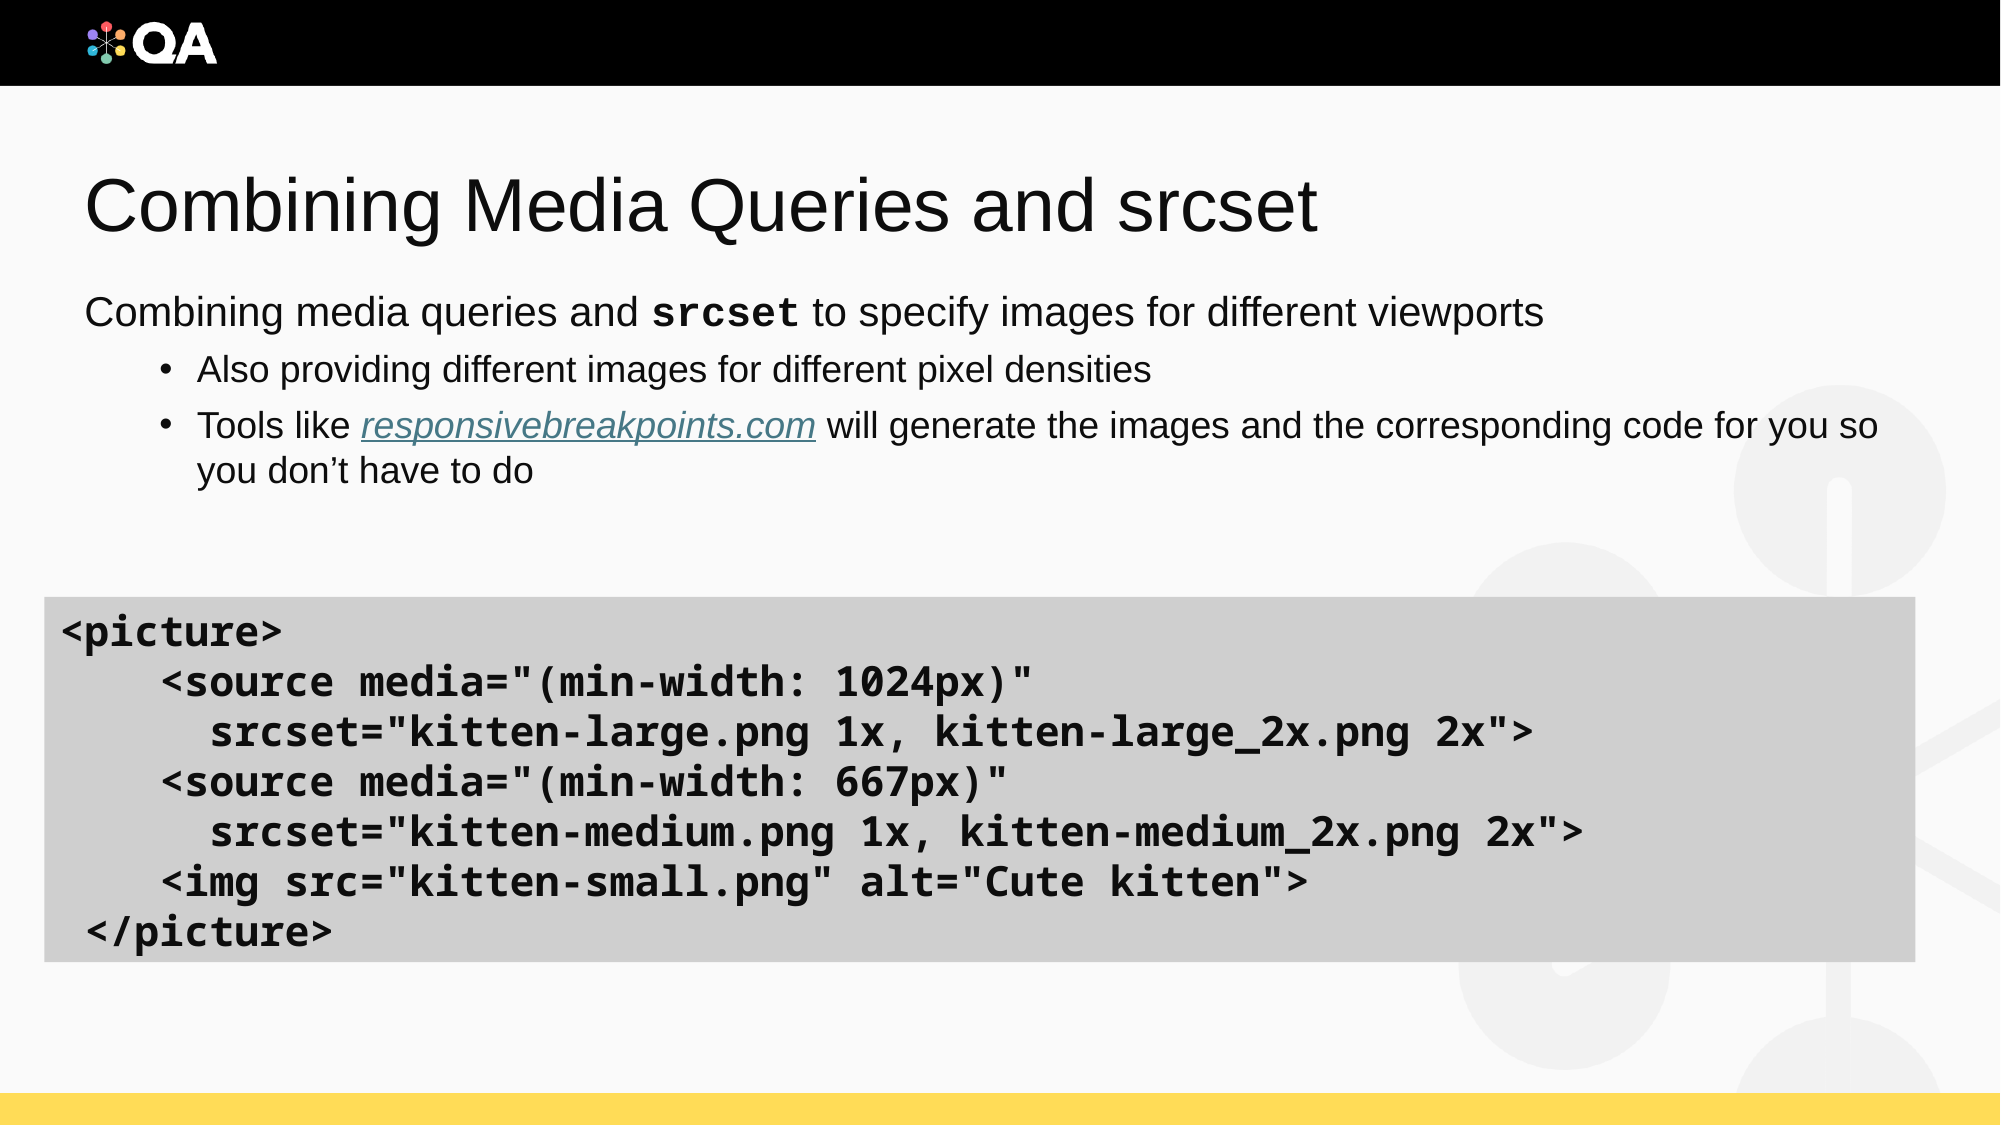

# Combining Media Queries and srcset
Combining media queries and srcset to specify images for different viewports
Also providing different images for different pixel densities
Tools like responsivebreakpoints.com will generate the images and the corresponding code for you so you don’t have to do

<picture>
    <source media="(min-width: 1024px)"
      srcset="kitten-large.png 1x, kitten-large_2x.png 2x">
    <source media="(min-width: 667px)"
      srcset="kitten-medium.png 1x, kitten-medium_2x.png 2x">
    <img src="kitten-small.png" alt="Cute kitten">
 </picture>